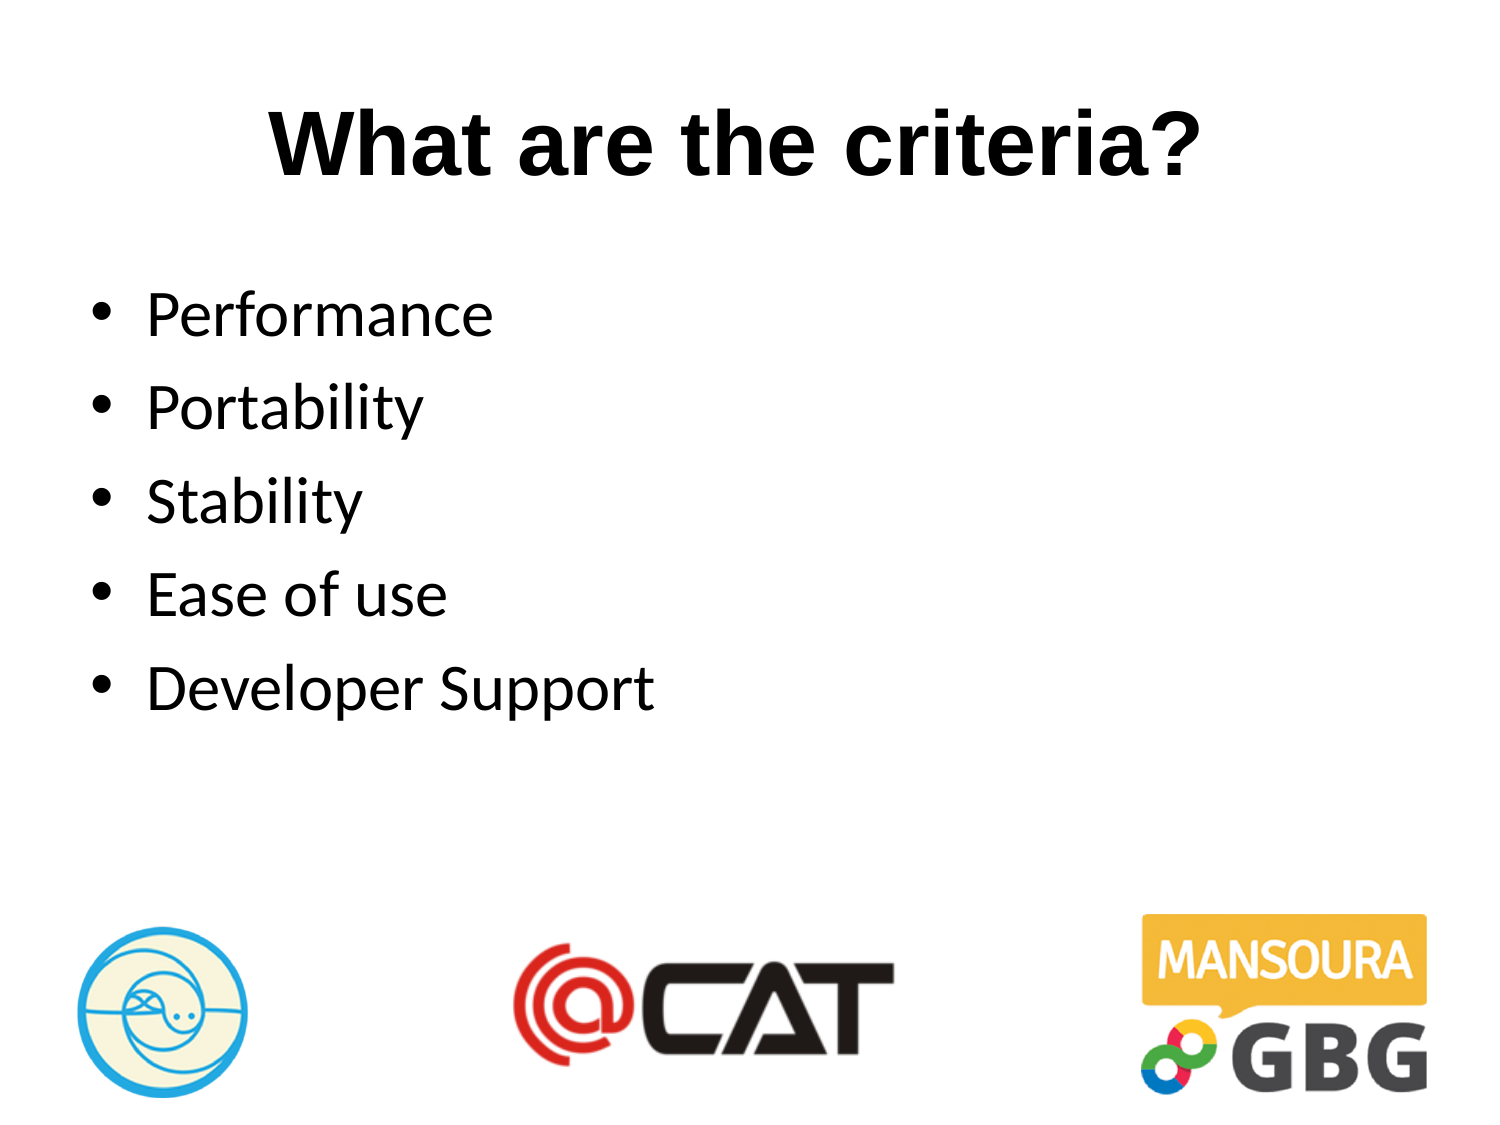

# What are the criteria?
Performance
Portability
Stability
Ease of use
Developer Support